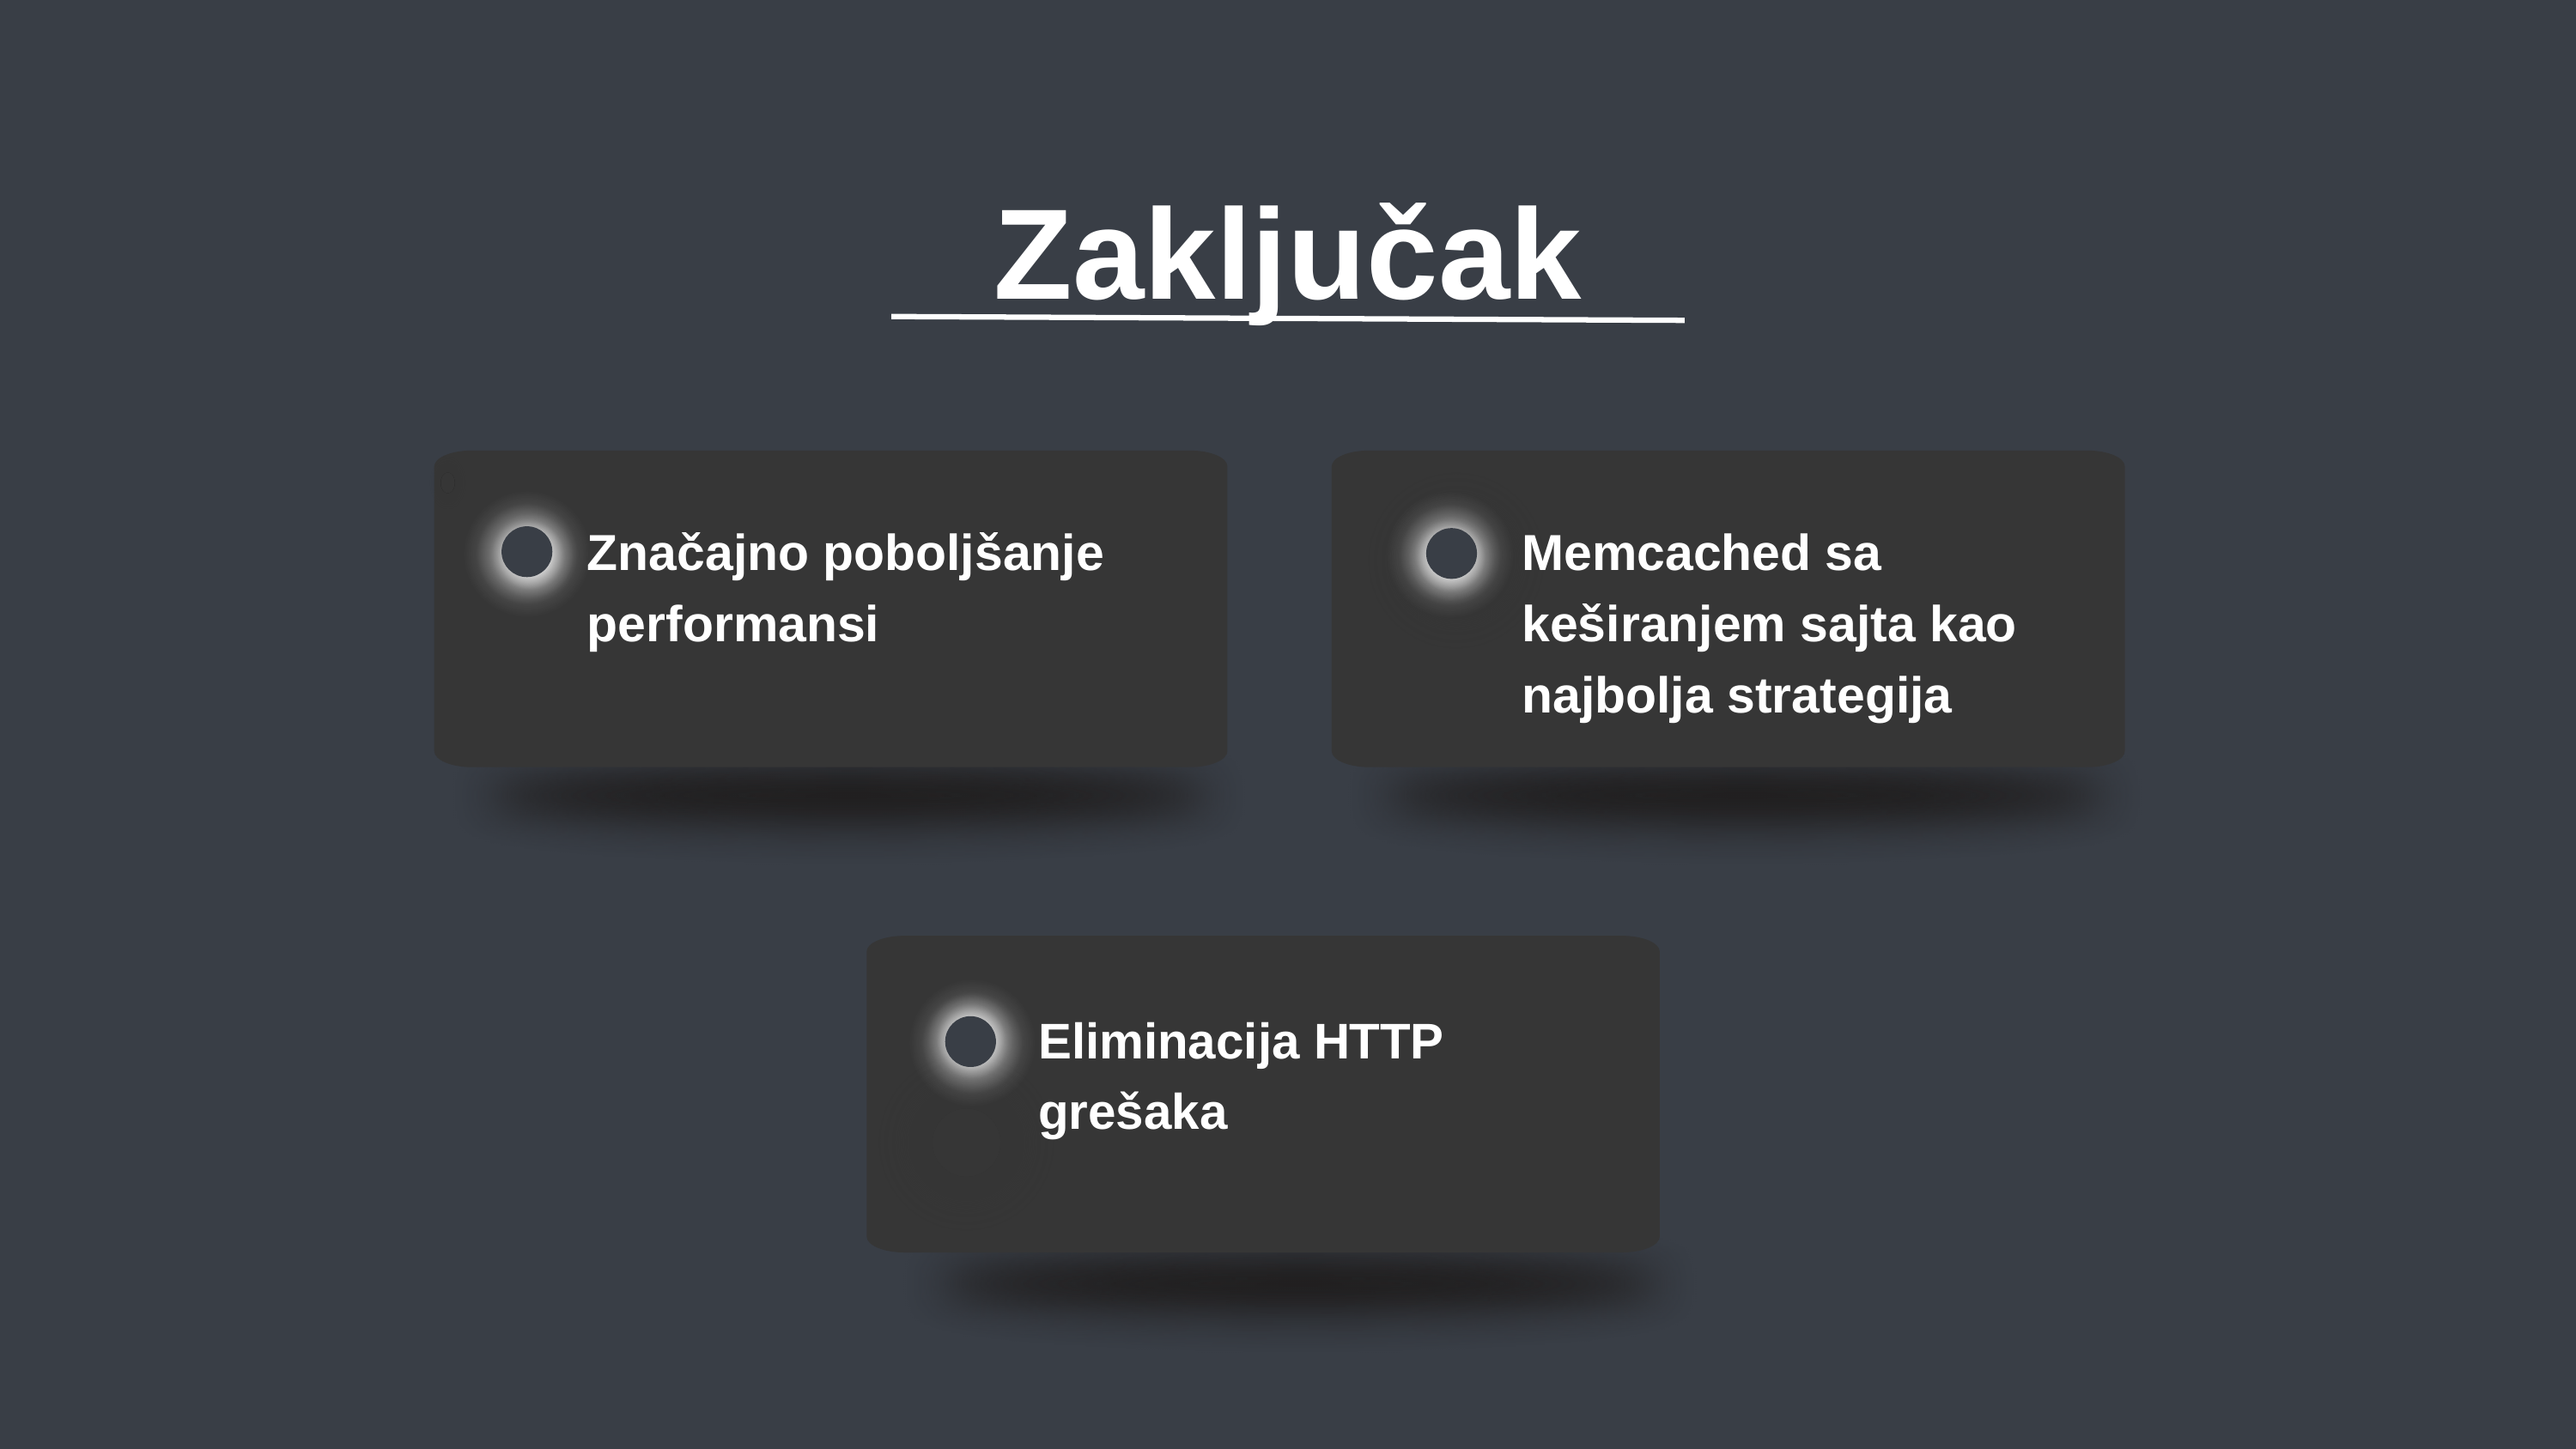

Zaključak

Značajno poboljšanje performansi
Memcached sa keširanjem sajta kao najbolja strategija

Eliminacija HTTP grešaka